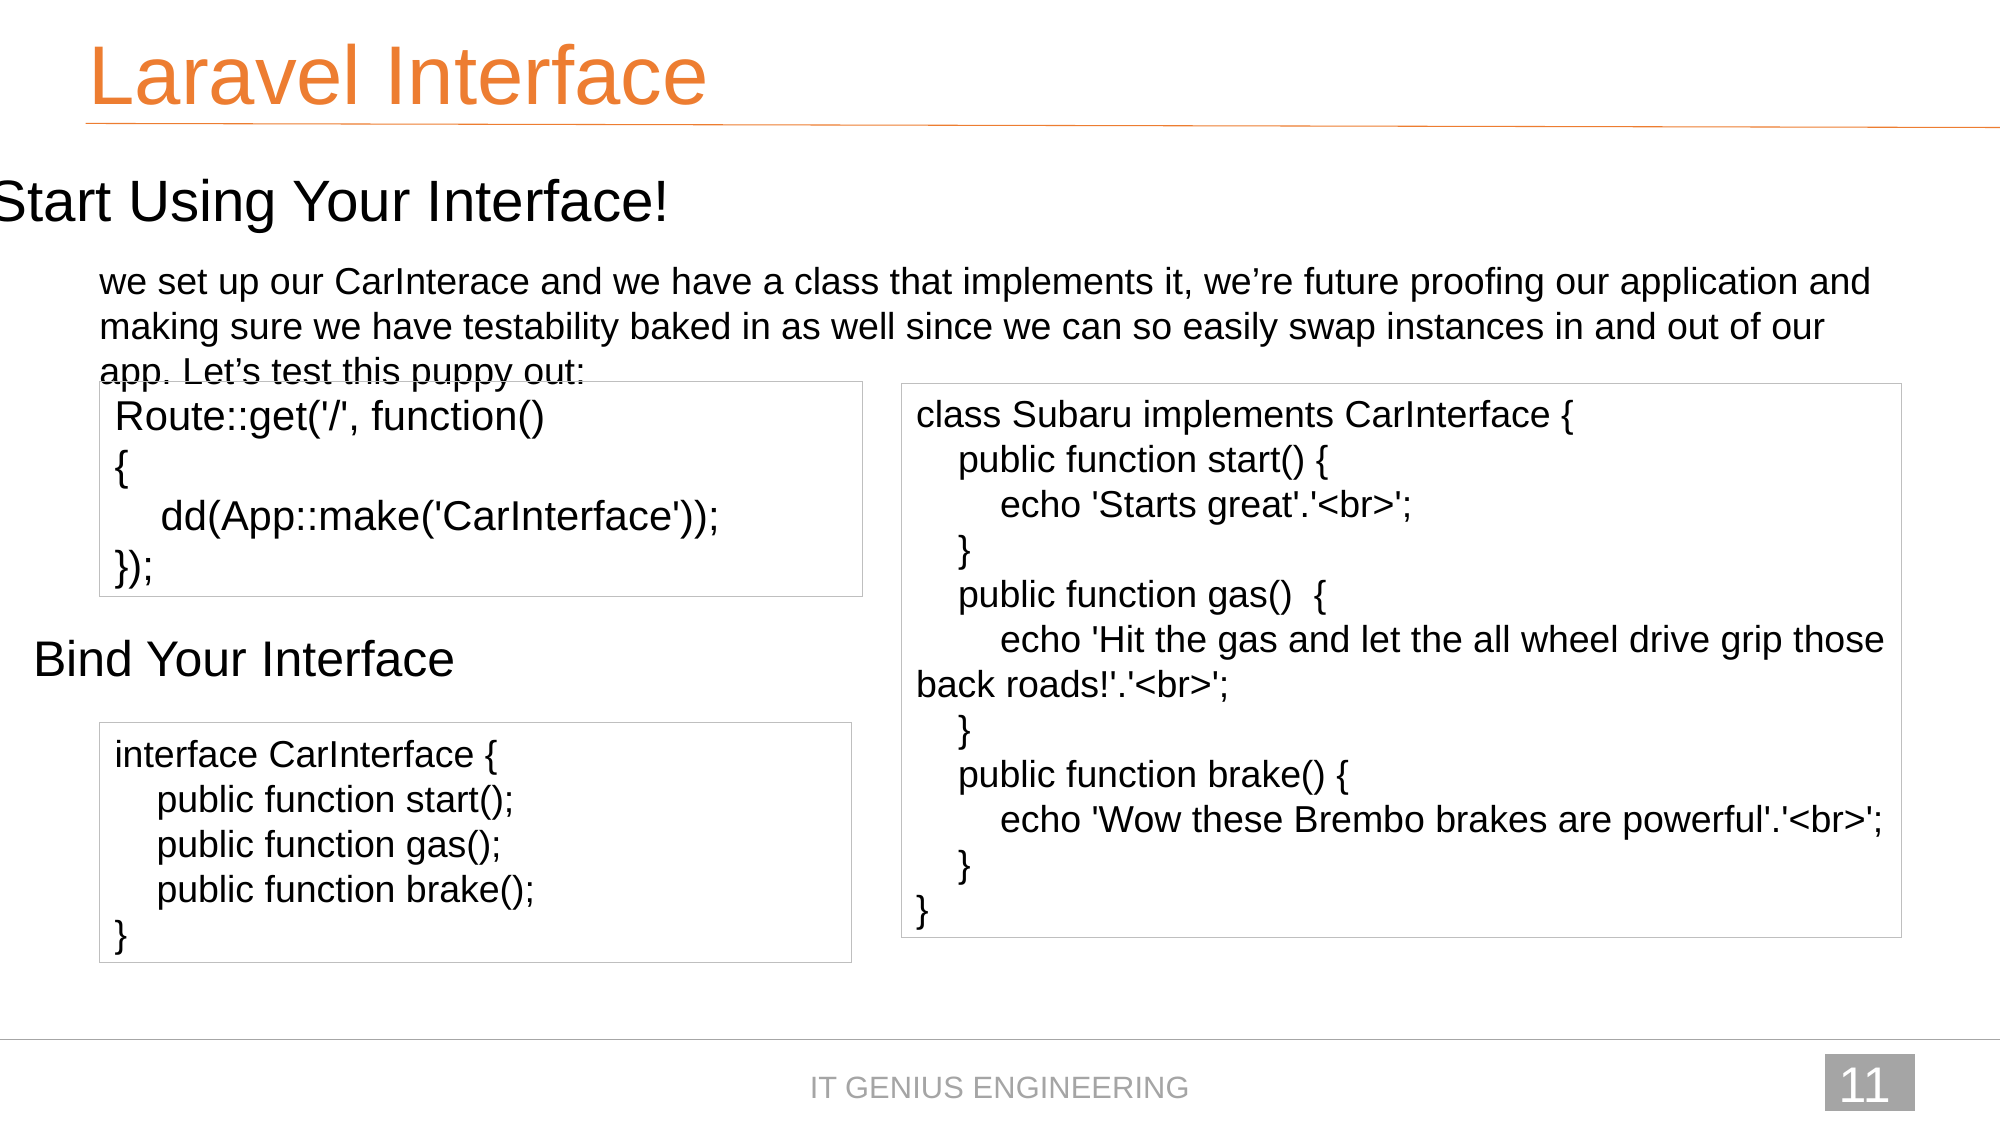

Laravel Interface
Start Using Your Interface!
we set up our CarInterace and we have a class that implements it, we’re future proofing our application and making sure we have testability baked in as well since we can so easily swap instances in and out of our app. Let’s test this puppy out:
Route::get('/', function()
{
    dd(App::make('CarInterface'));
});
class Subaru implements CarInterface {
    public function start() {
        echo 'Starts great'.'<br>';
    }
    public function gas()  {
        echo 'Hit the gas and let the all wheel drive grip those back roads!'.'<br>';
    }
    public function brake() {
        echo 'Wow these Brembo brakes are powerful'.'<br>';
    }
}
Bind Your Interface
interface CarInterface {
    public function start();
    public function gas();
    public function brake();
}
115
IT GENIUS ENGINEERING